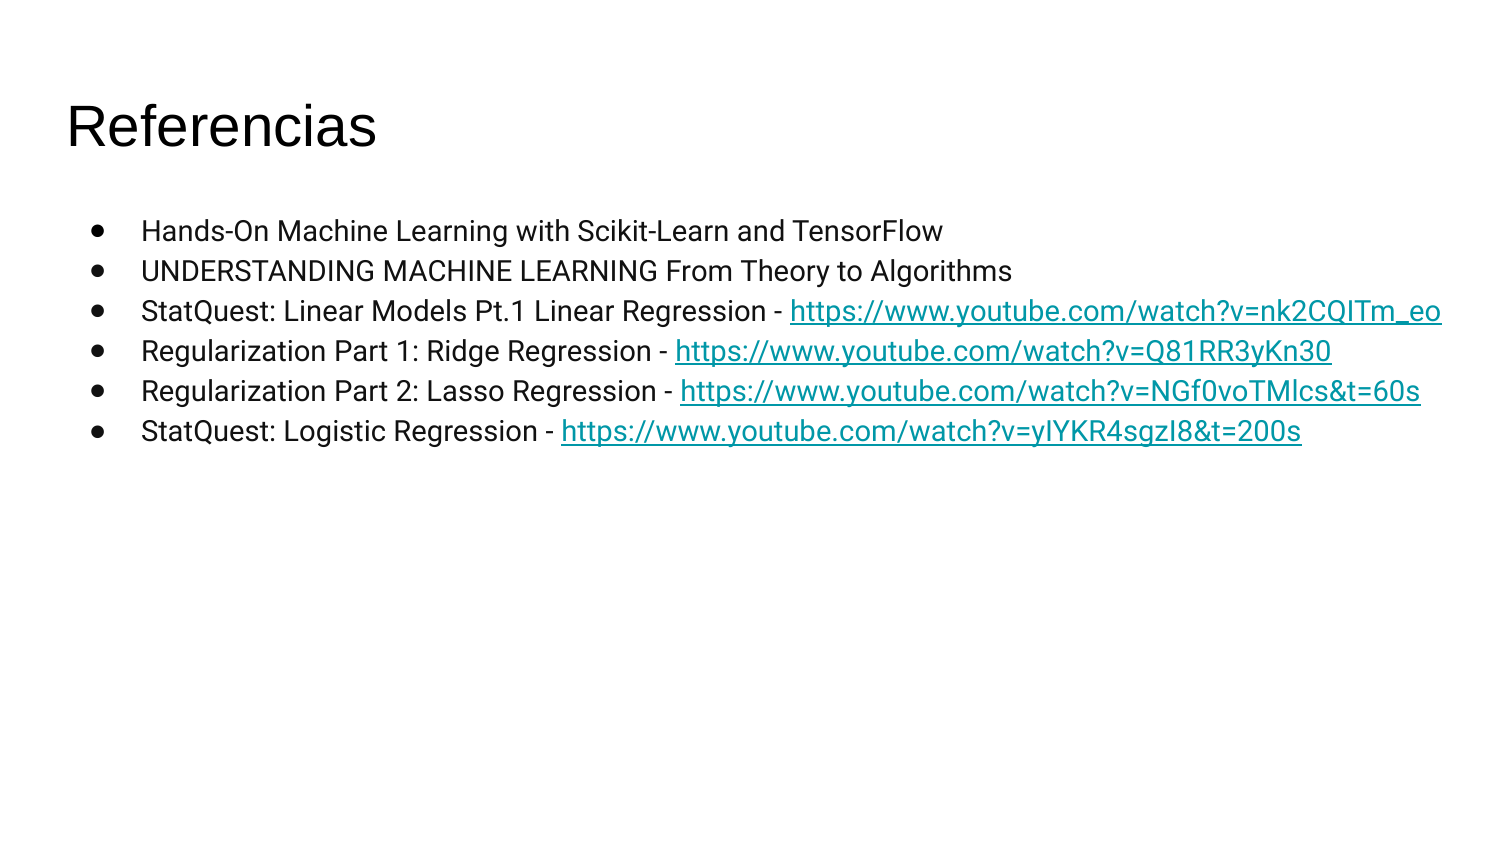

# Referencias
Hands-On Machine Learning with Scikit-Learn and TensorFlow
UNDERSTANDING MACHINE LEARNING From Theory to Algorithms
StatQuest: Linear Models Pt.1 Linear Regression - https://www.youtube.com/watch?v=nk2CQITm_eo
Regularization Part 1: Ridge Regression - https://www.youtube.com/watch?v=Q81RR3yKn30
Regularization Part 2: Lasso Regression - https://www.youtube.com/watch?v=NGf0voTMlcs&t=60s
StatQuest: Logistic Regression - https://www.youtube.com/watch?v=yIYKR4sgzI8&t=200s